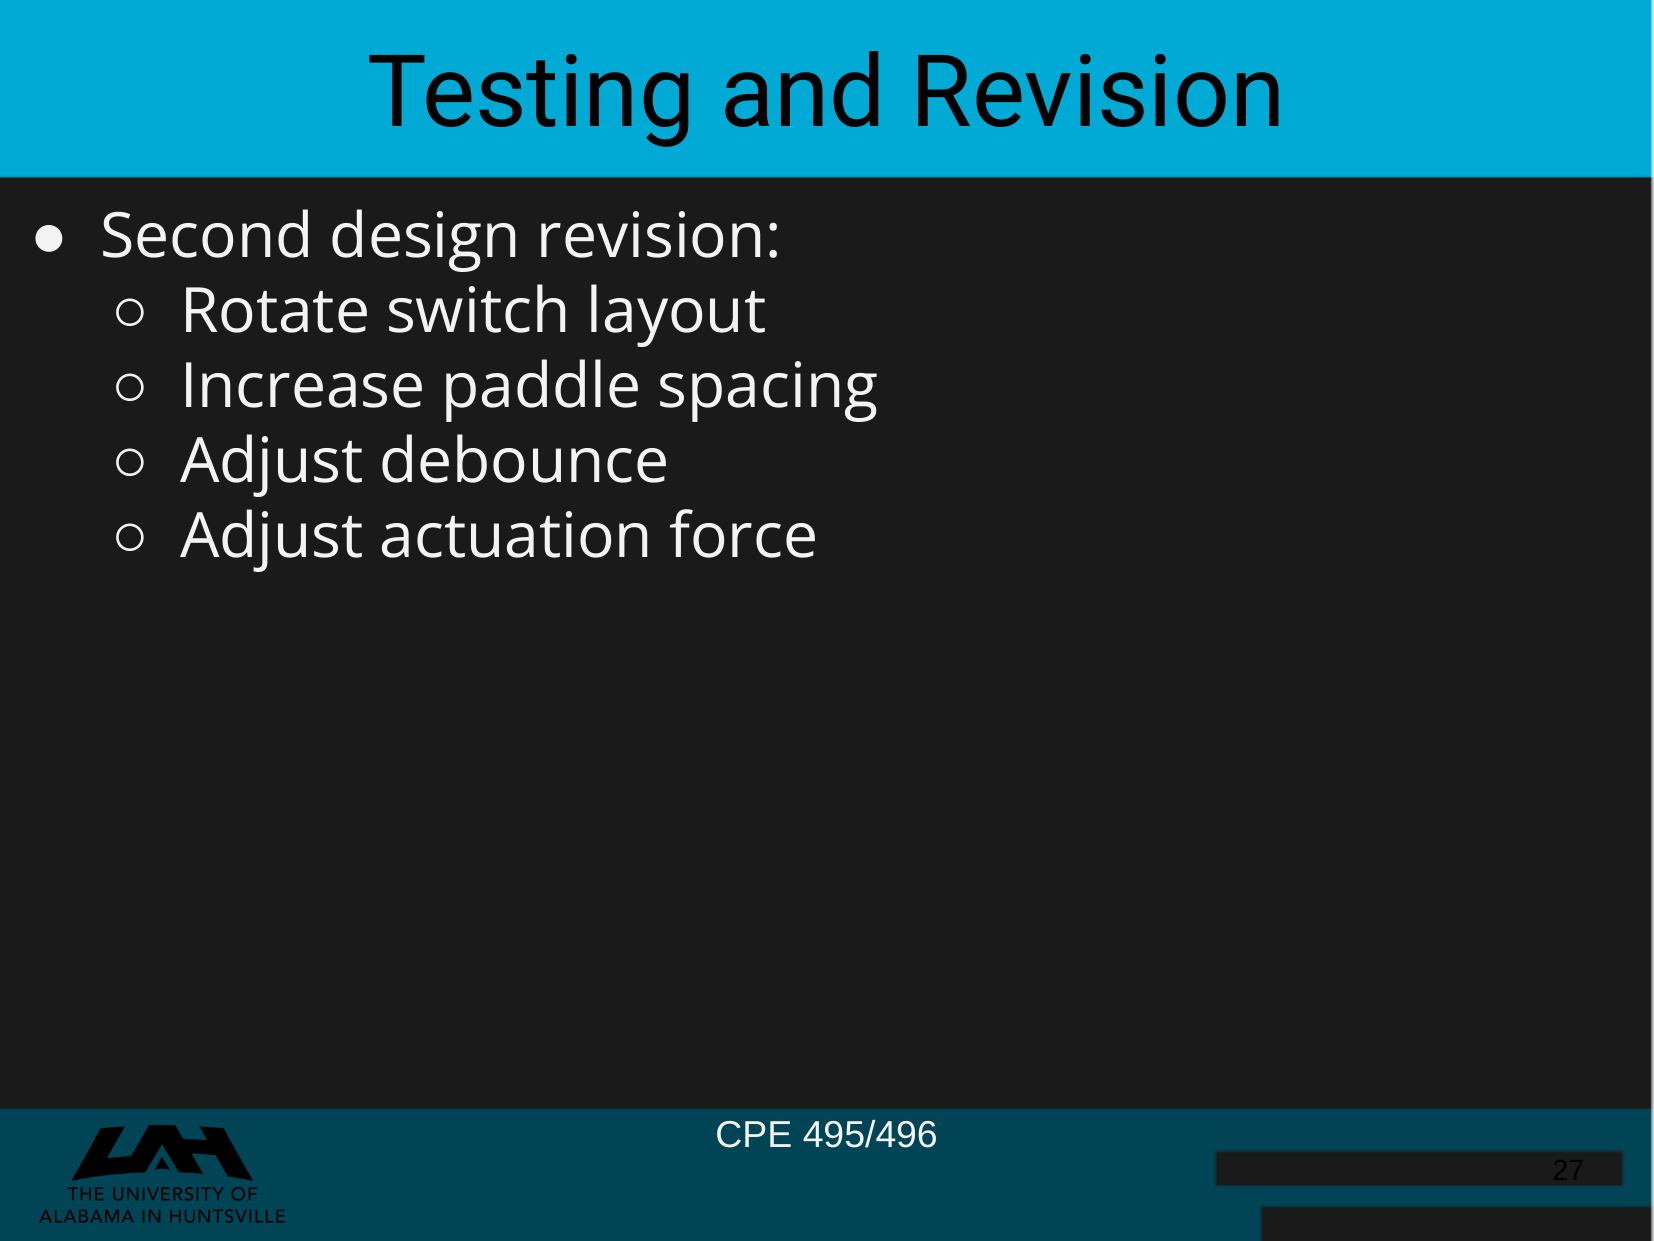

Testing and Revision
Second design revision:
Rotate switch layout
Increase paddle spacing
Adjust debounce
Adjust actuation force

27